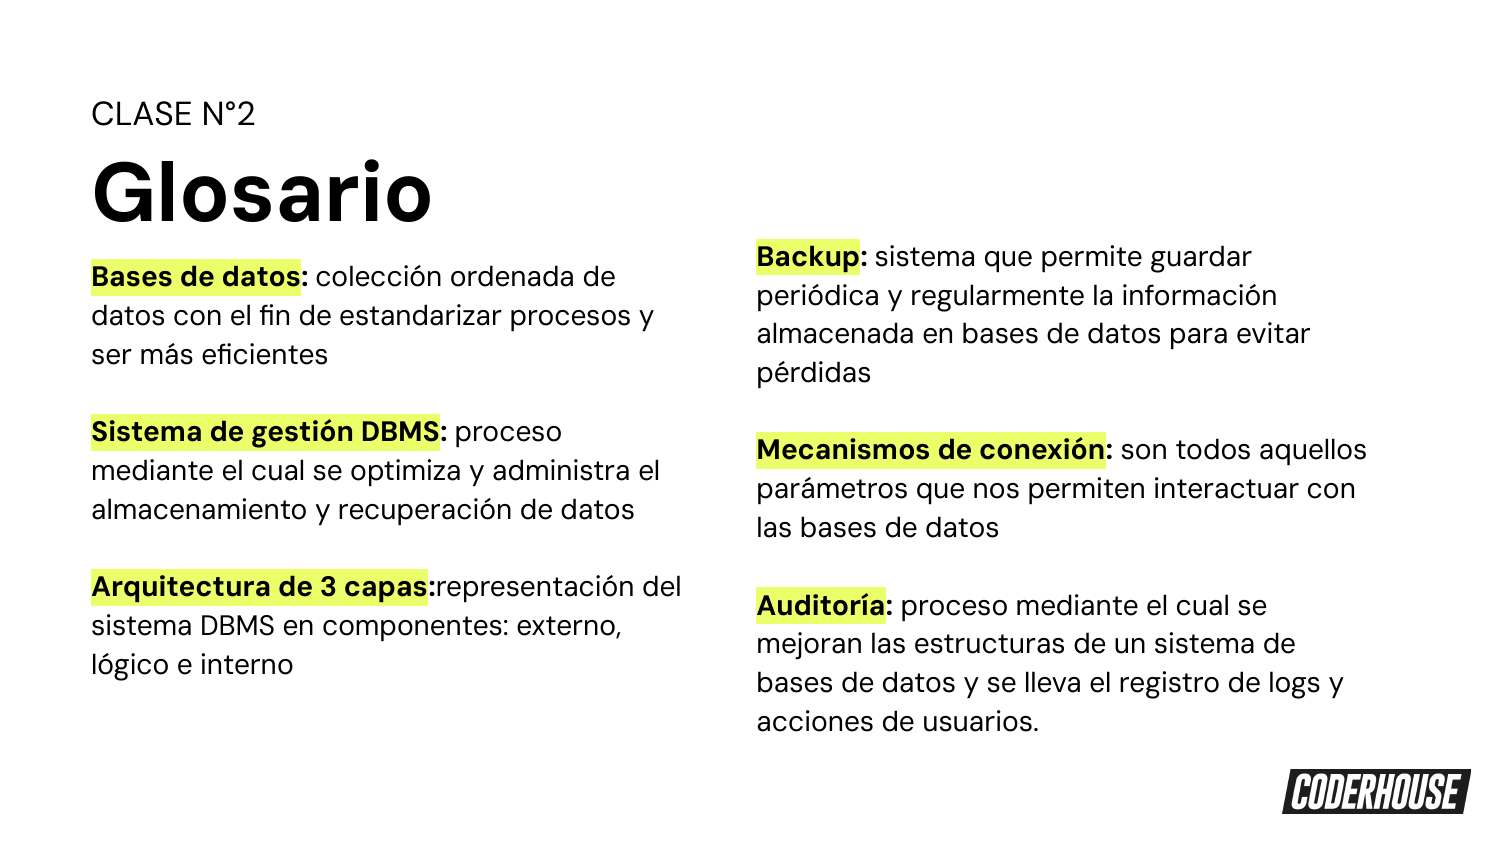

CLASE N°2
Glosario
Backup: sistema que permite guardar periódica y regularmente la información almacenada en bases de datos para evitar pérdidas

Mecanismos de conexión: son todos aquellos parámetros que nos permiten interactuar con las bases de datos

Auditoría: proceso mediante el cual se mejoran las estructuras de un sistema de bases de datos y se lleva el registro de logs y acciones de usuarios.
Bases de datos: colección ordenada de datos con el fin de estandarizar procesos y ser más eficientes

Sistema de gestión DBMS: proceso mediante el cual se optimiza y administra el almacenamiento y recuperación de datos

Arquitectura de 3 capas:representación del sistema DBMS en componentes: externo, lógico e interno